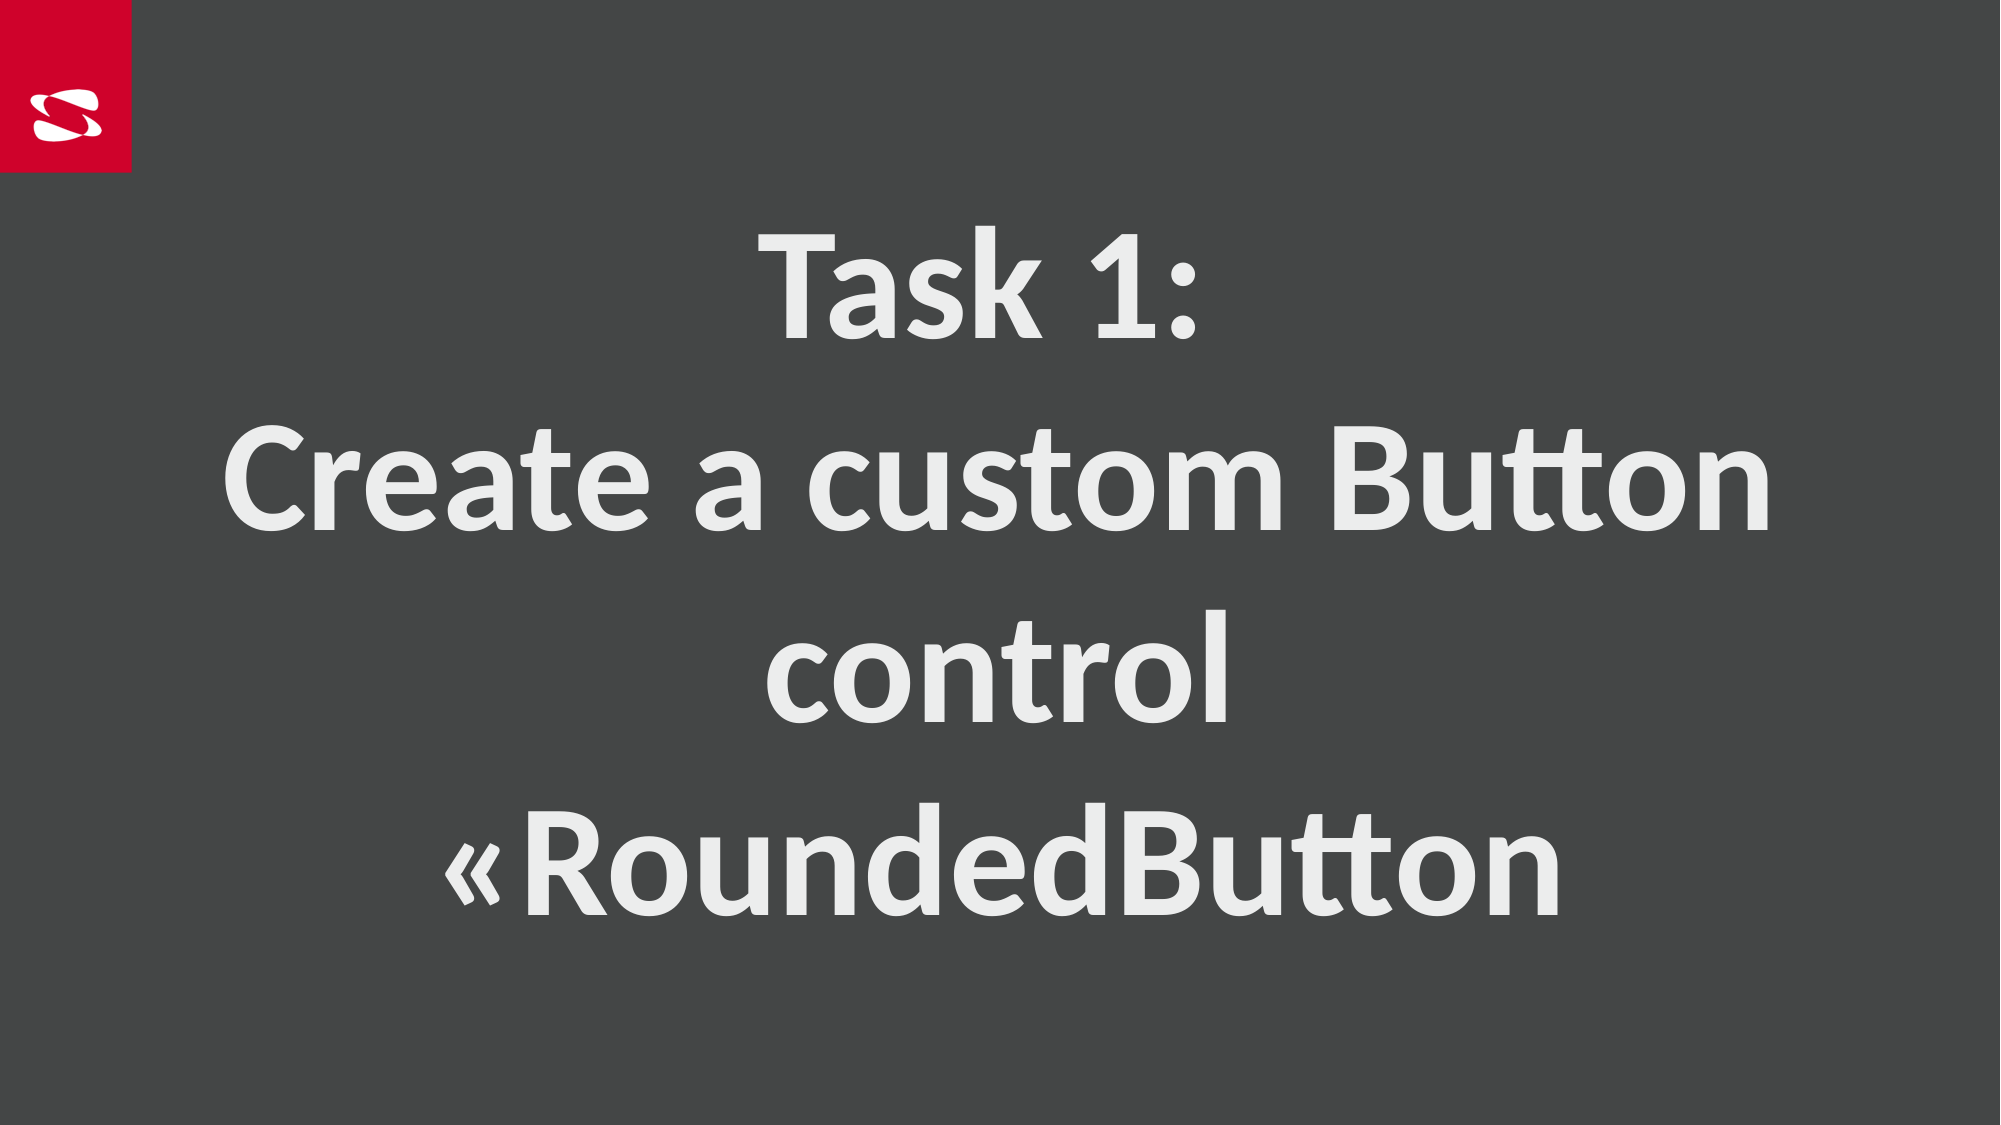

Task 1:
Create a custom Button control «RoundedButton